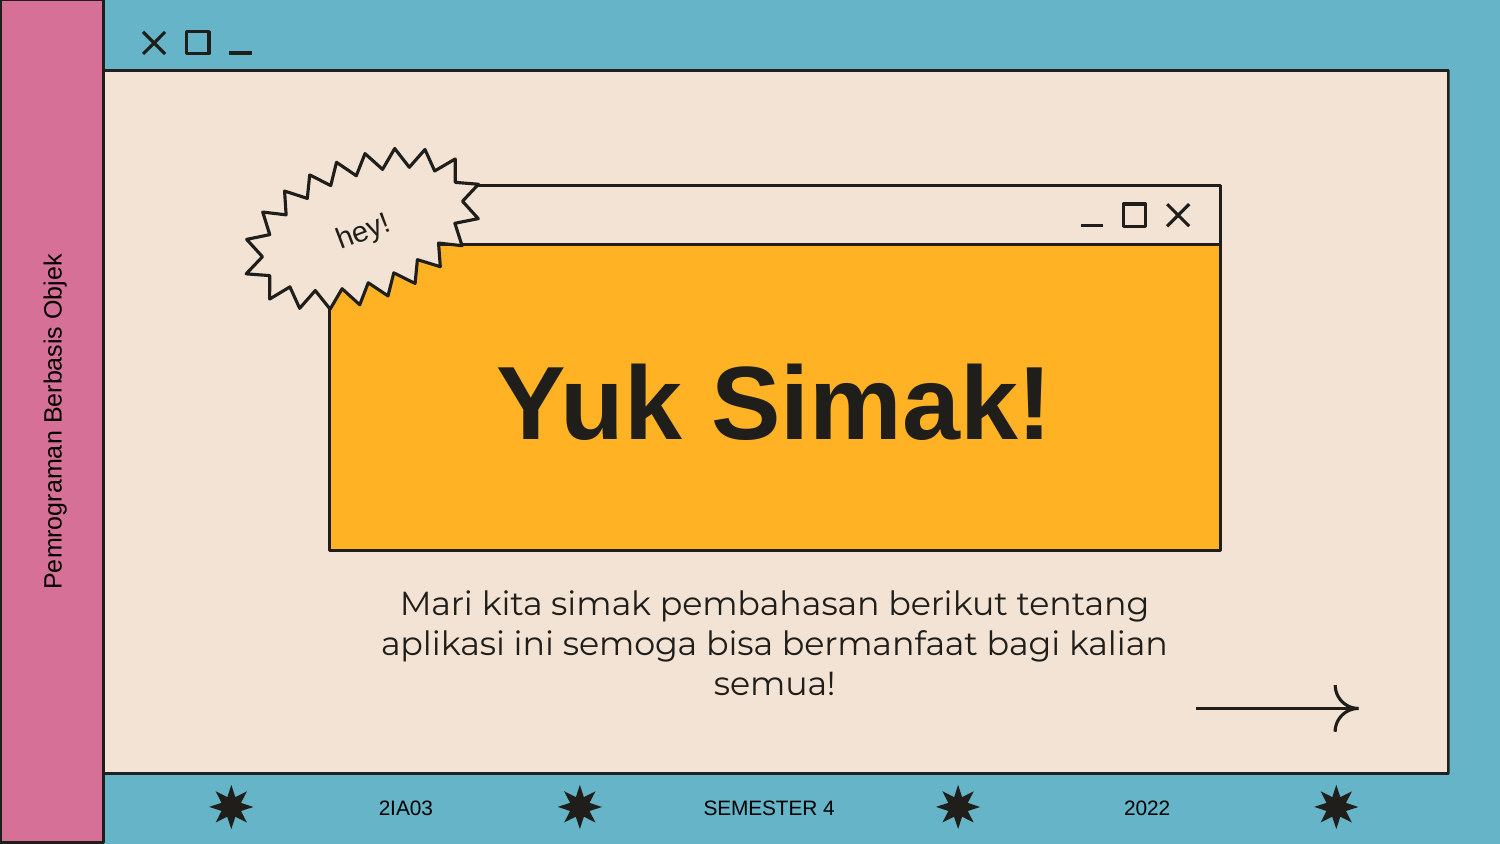

hey!

# Yuk Simak!
Pemrograman Berbasis Objek
Mari kita simak pembahasan berikut tentang aplikasi ini semoga bisa bermanfaat bagi kalian semua!

2022
2IA03

SEMESTER 4